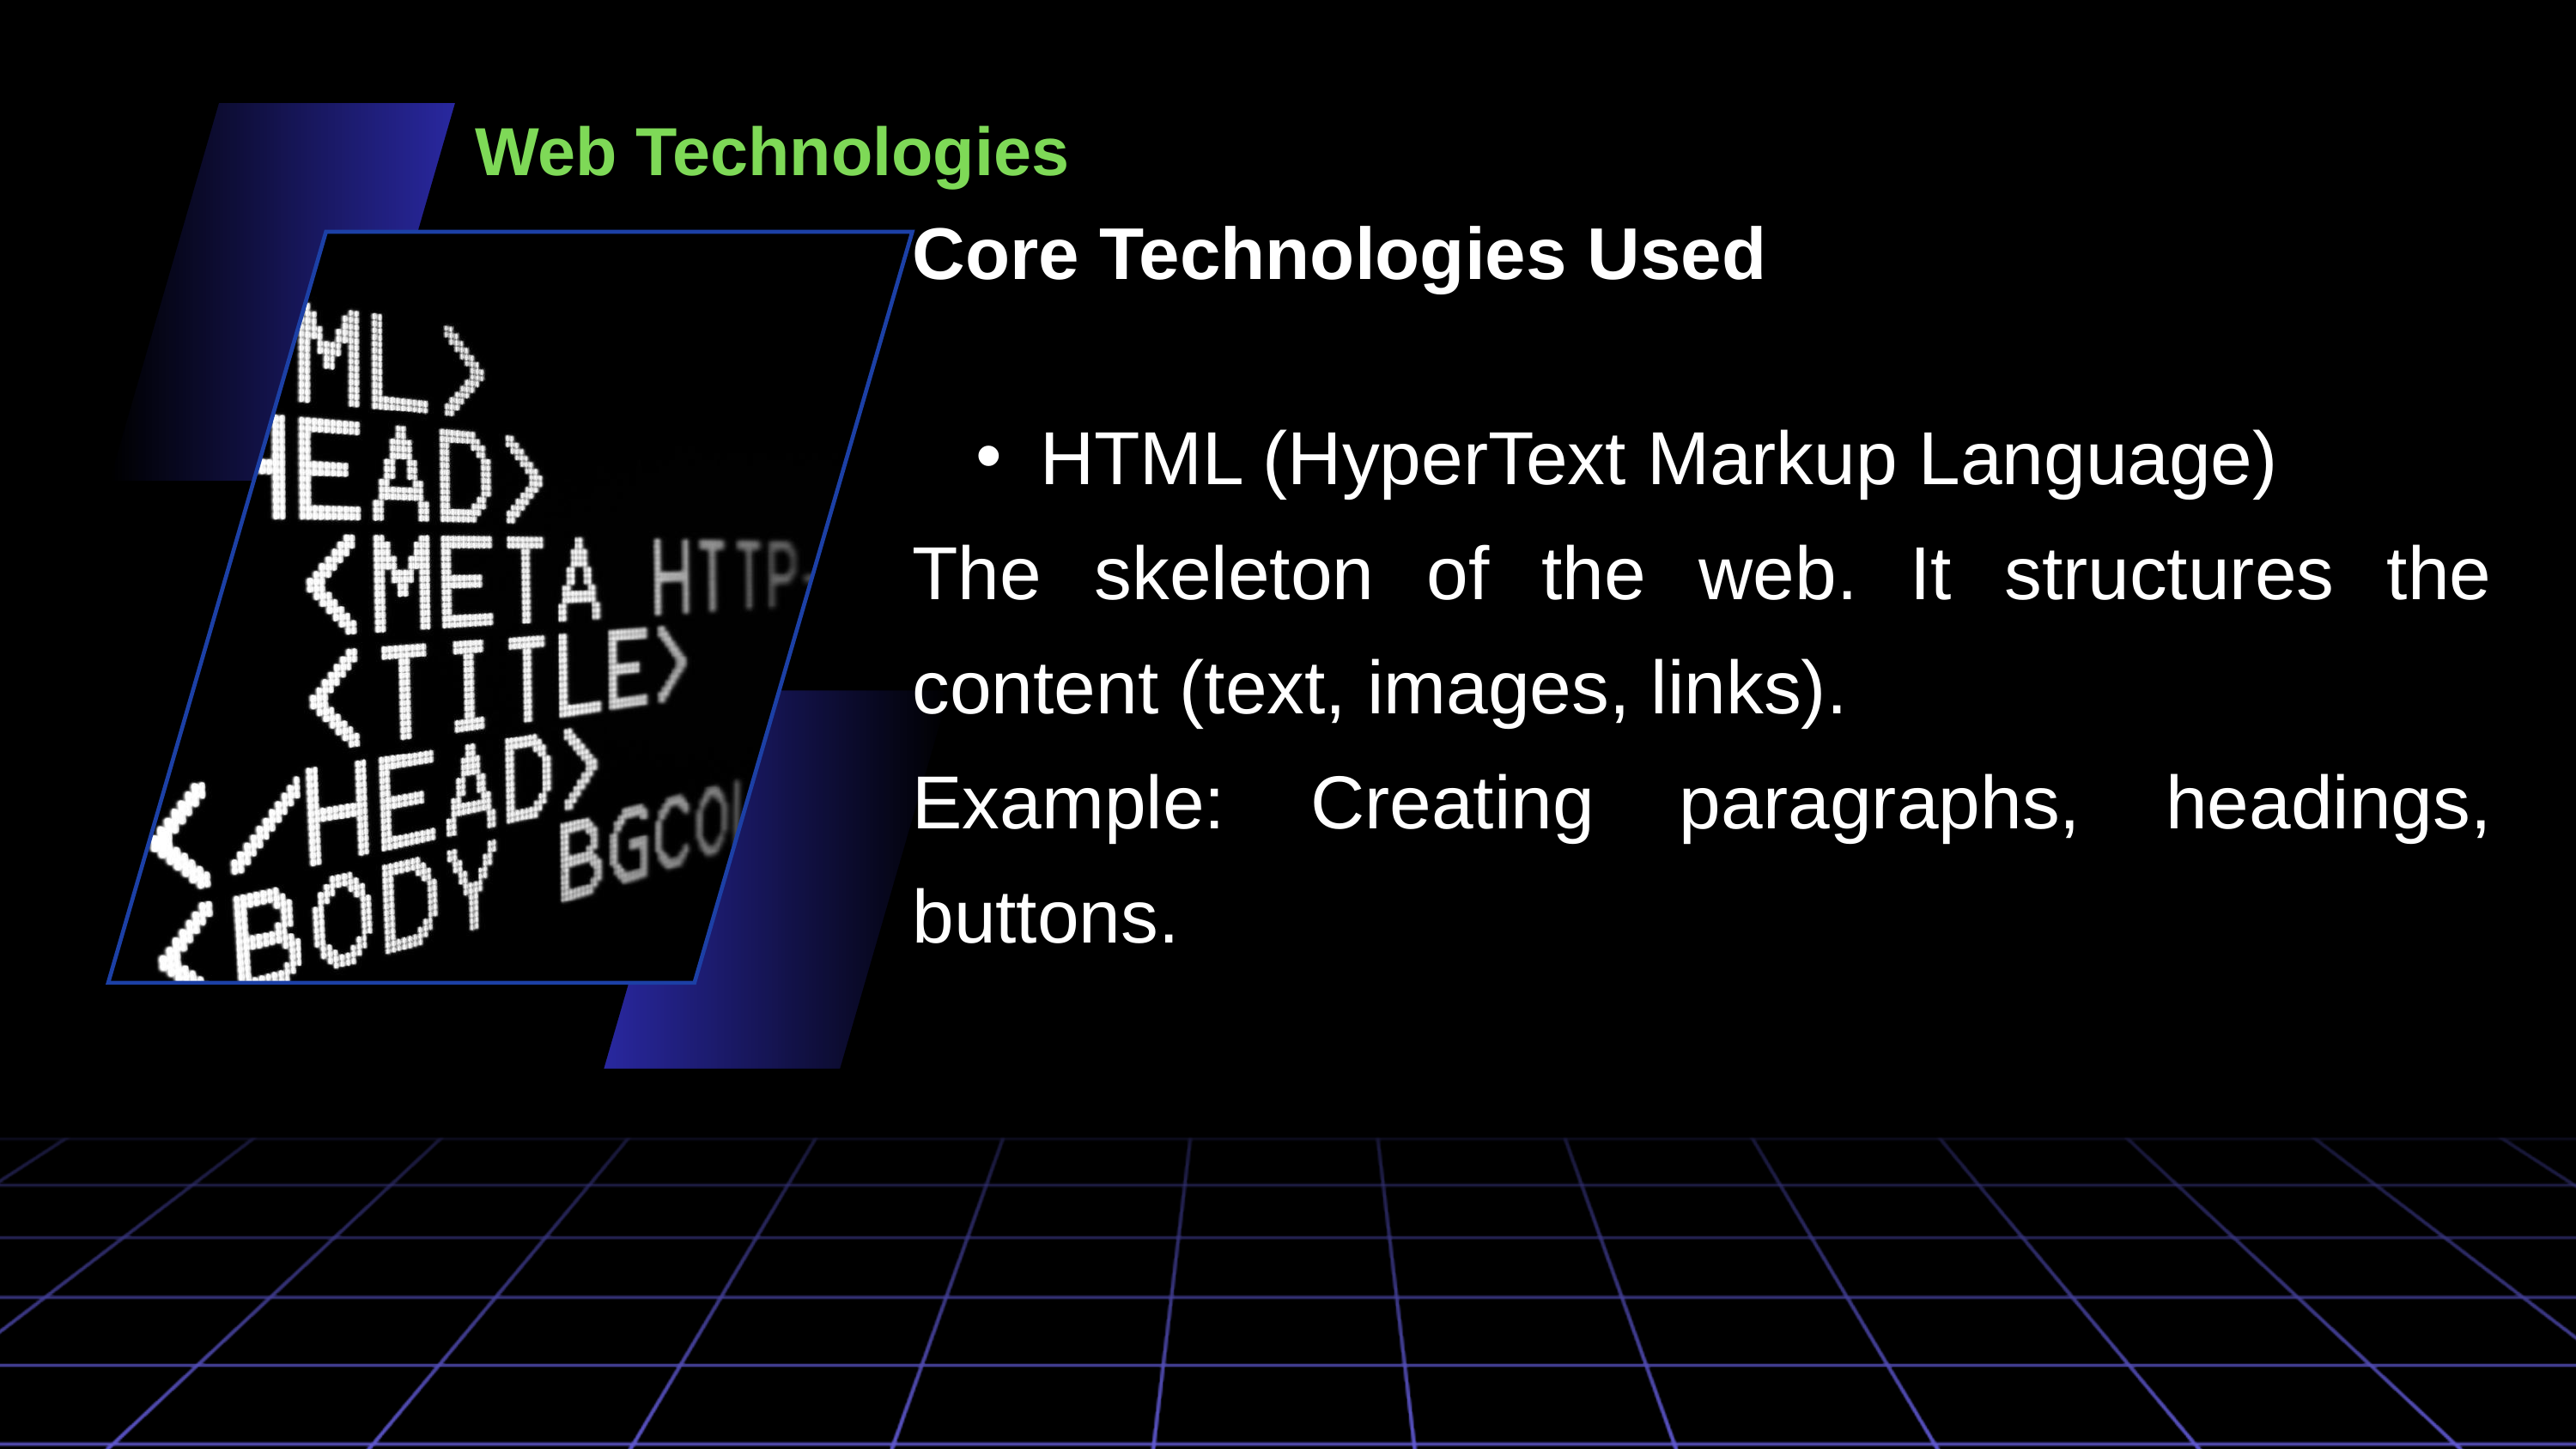

Core Technologies Used

HTML (HyperText Markup Language)
The skeleton of the web. It structures the content (text, images, links).
Example: Creating paragraphs, headings, buttons.

Web Technologies